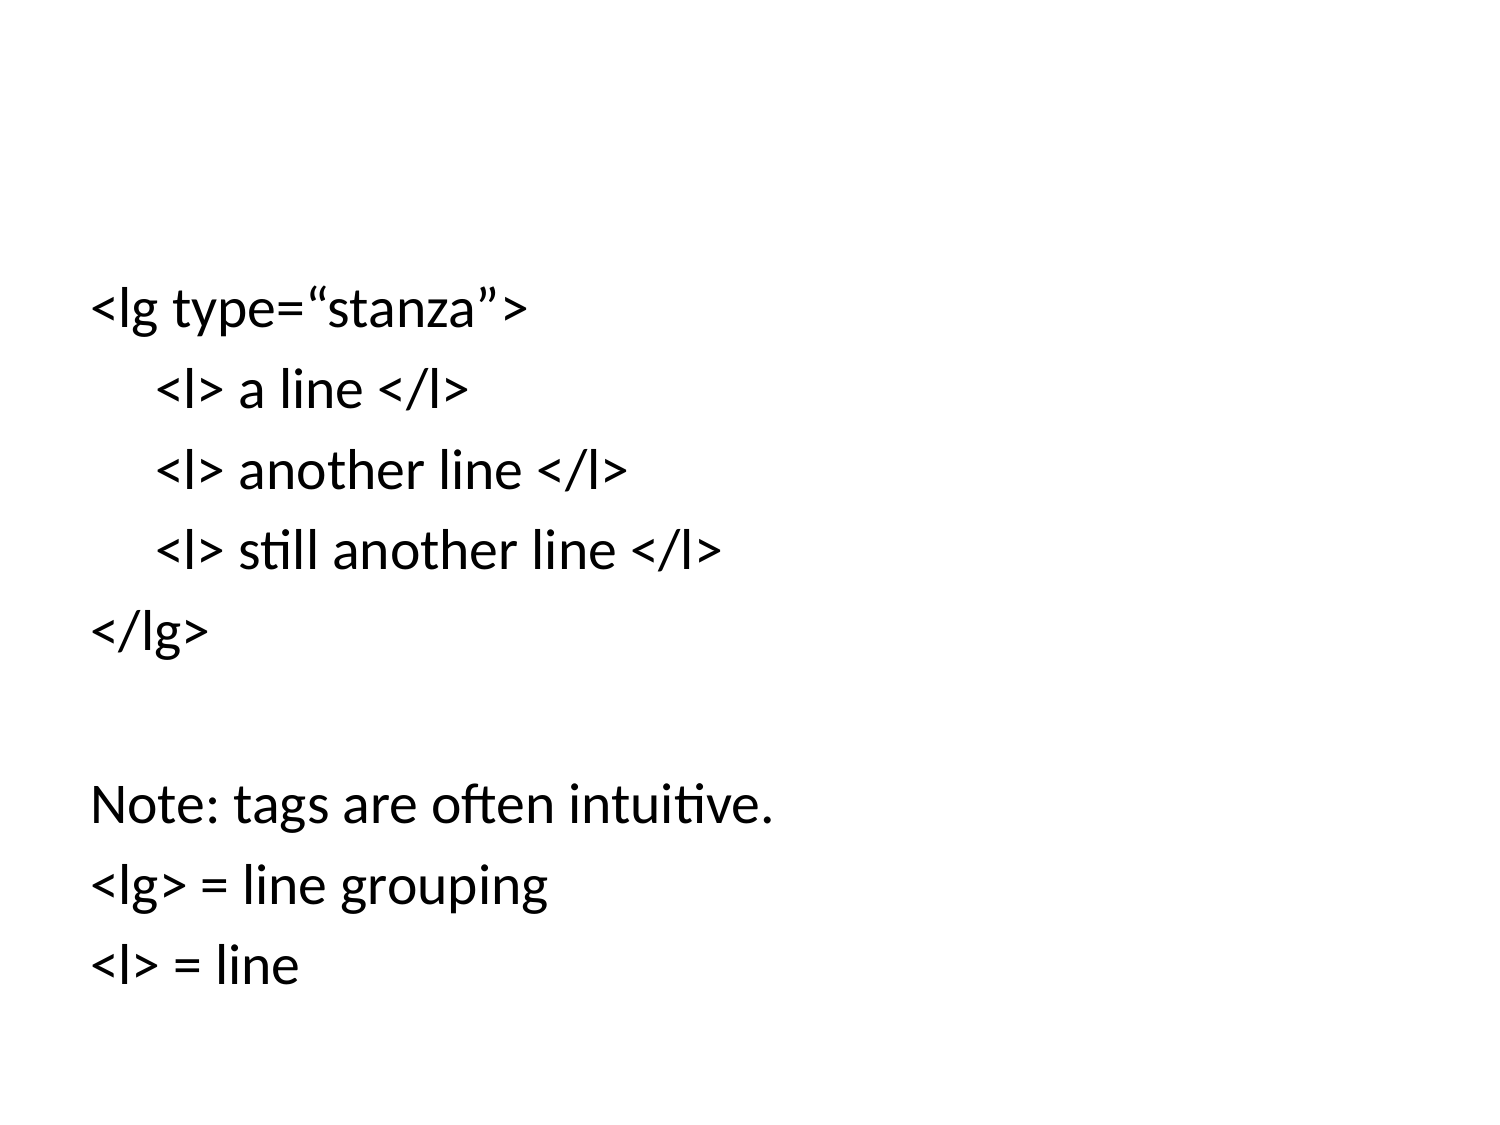

#
<lg type=“stanza”>
<l> a line </l>
<l> another line </l>
<l> still another line </l>
</lg>

Note: tags are often intuitive.
<lg> = line grouping
<l> = line